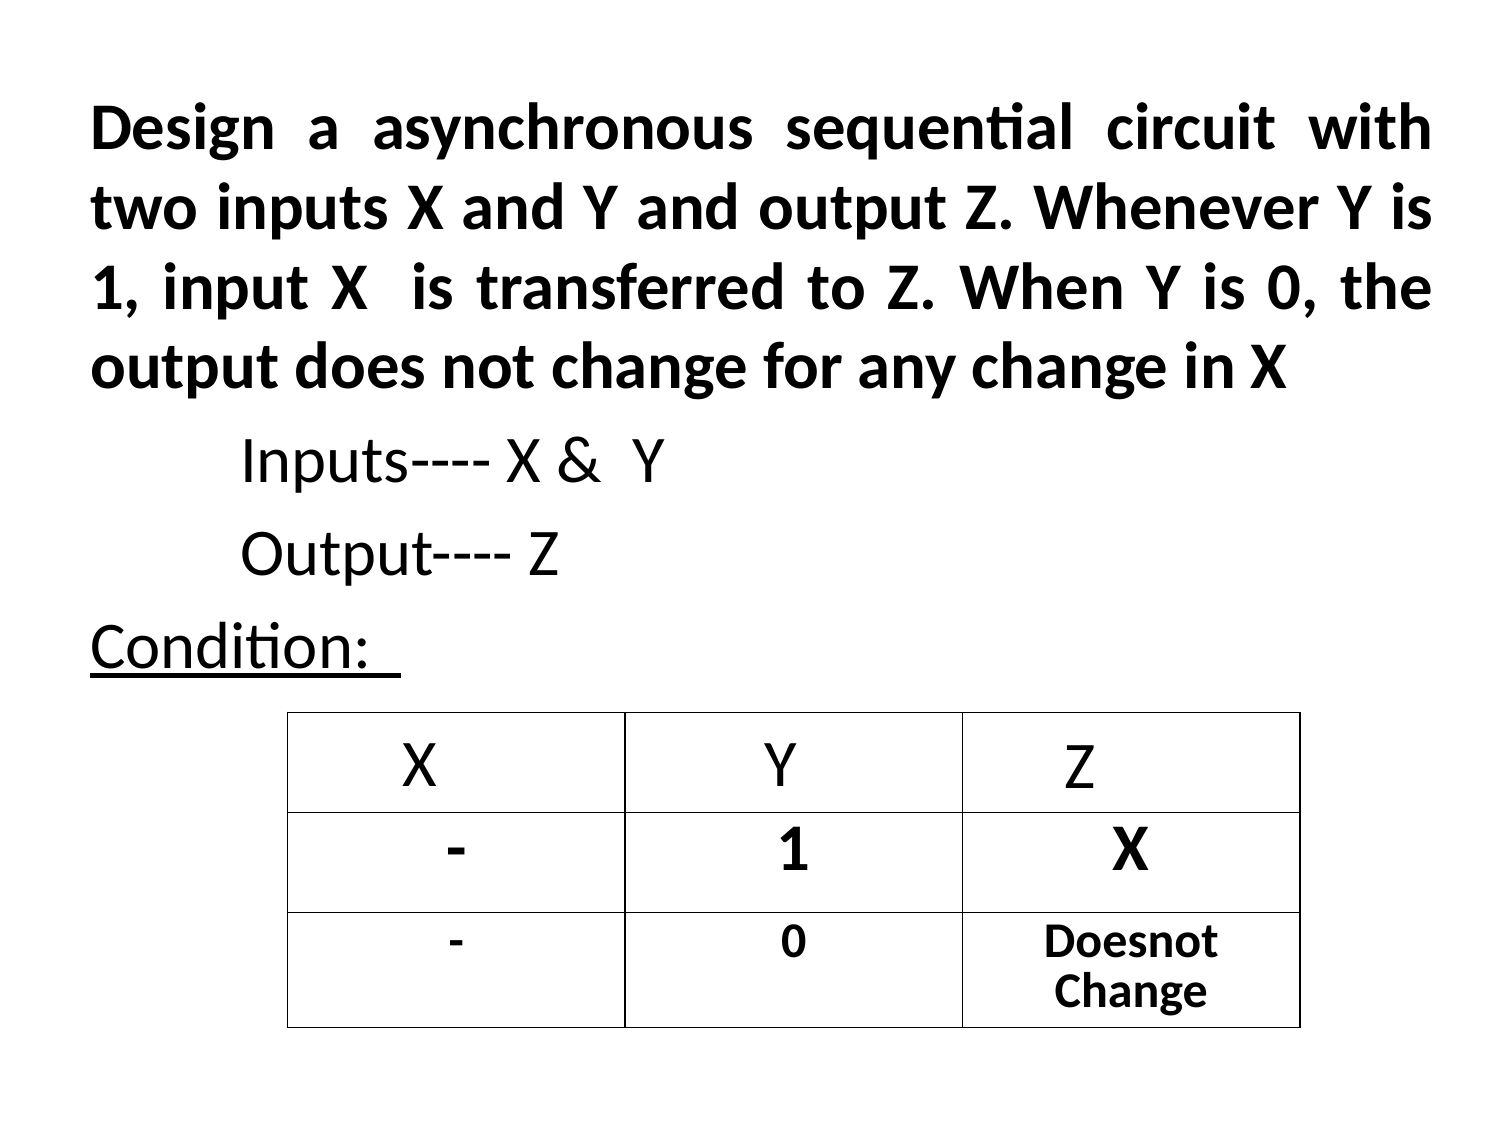

Design a asynchronous sequential circuit with two inputs X and Y and output Z. Whenever Y is 1, input X  is transferred to Z. When Y is 0, the output does not change for any change in X
	Inputs---- X &  Y
	Output---- Z
Condition:
|  |  |  |
| --- | --- | --- |
| - | 1 | X |
| - | 0 | Doesnot Change |
X
Y
Z